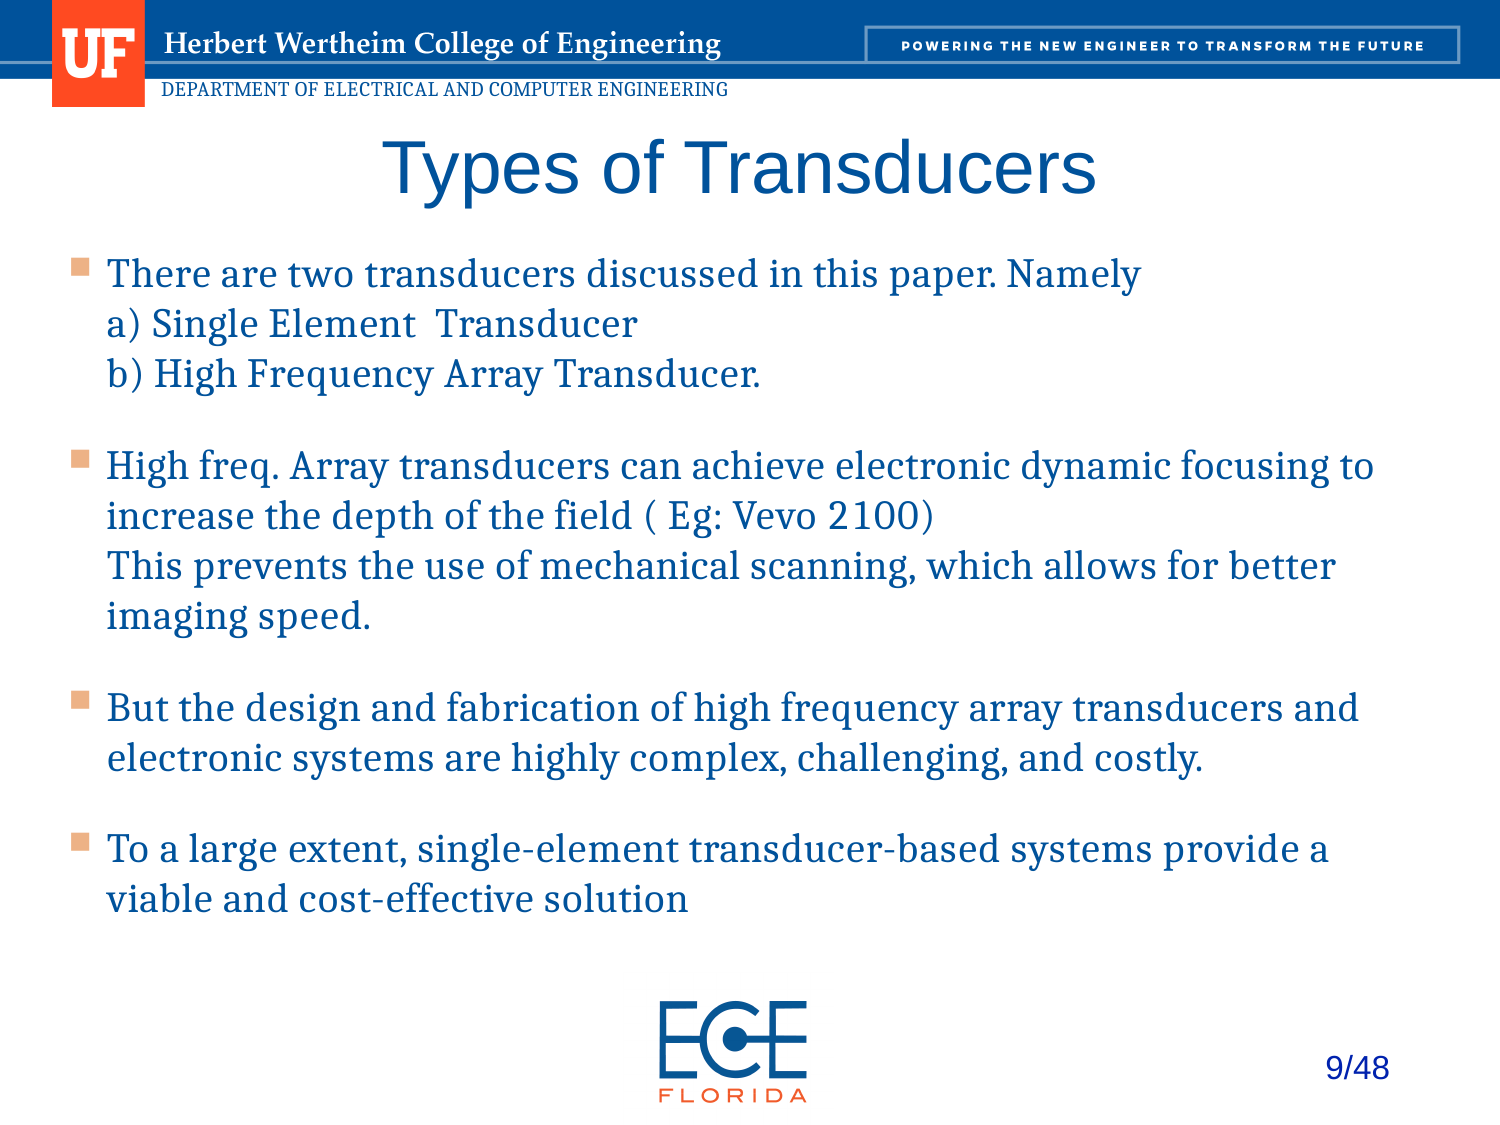

# Types of Transducers
There are two transducers discussed in this paper. Namely
a) Single Element  Transducer
b) High Frequency Array Transducer.
High freq. Array transducers can achieve electronic dynamic focusing to increase the depth of the field ( Eg: Vevo 2100)
This prevents the use of mechanical scanning, which allows for better imaging speed.
But the design and fabrication of high frequency array transducers and electronic systems are highly complex, challenging, and costly.
To a large extent, single-element transducer-based systems provide a viable and cost-effective solution
9/48